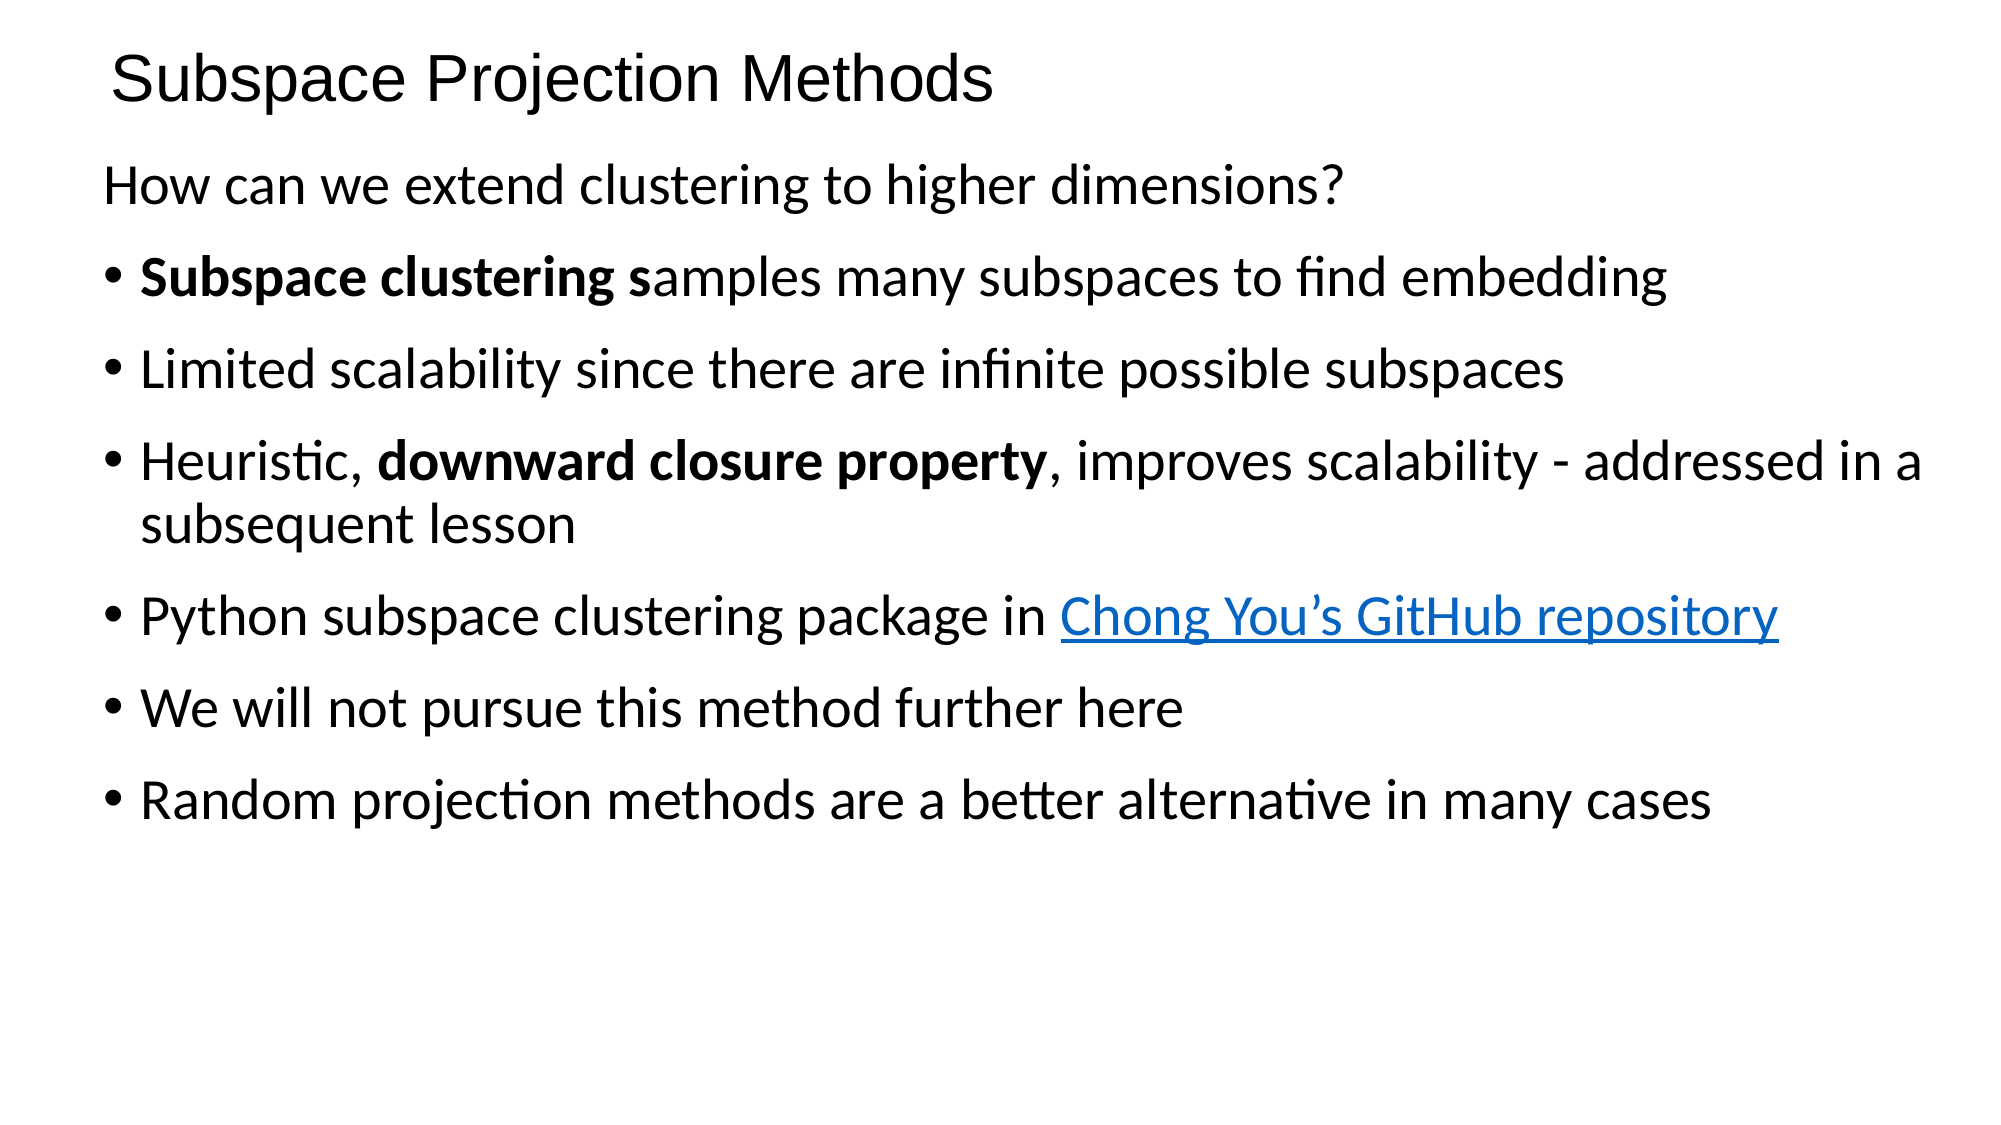

# Subspace Projection Methods
How can we extend clustering to higher dimensions?
Subspace clustering samples many subspaces to find embedding
Limited scalability since there are infinite possible subspaces
Heuristic, downward closure property, improves scalability - addressed in a subsequent lesson
Python subspace clustering package in Chong You’s GitHub repository
We will not pursue this method further here
Random projection methods are a better alternative in many cases